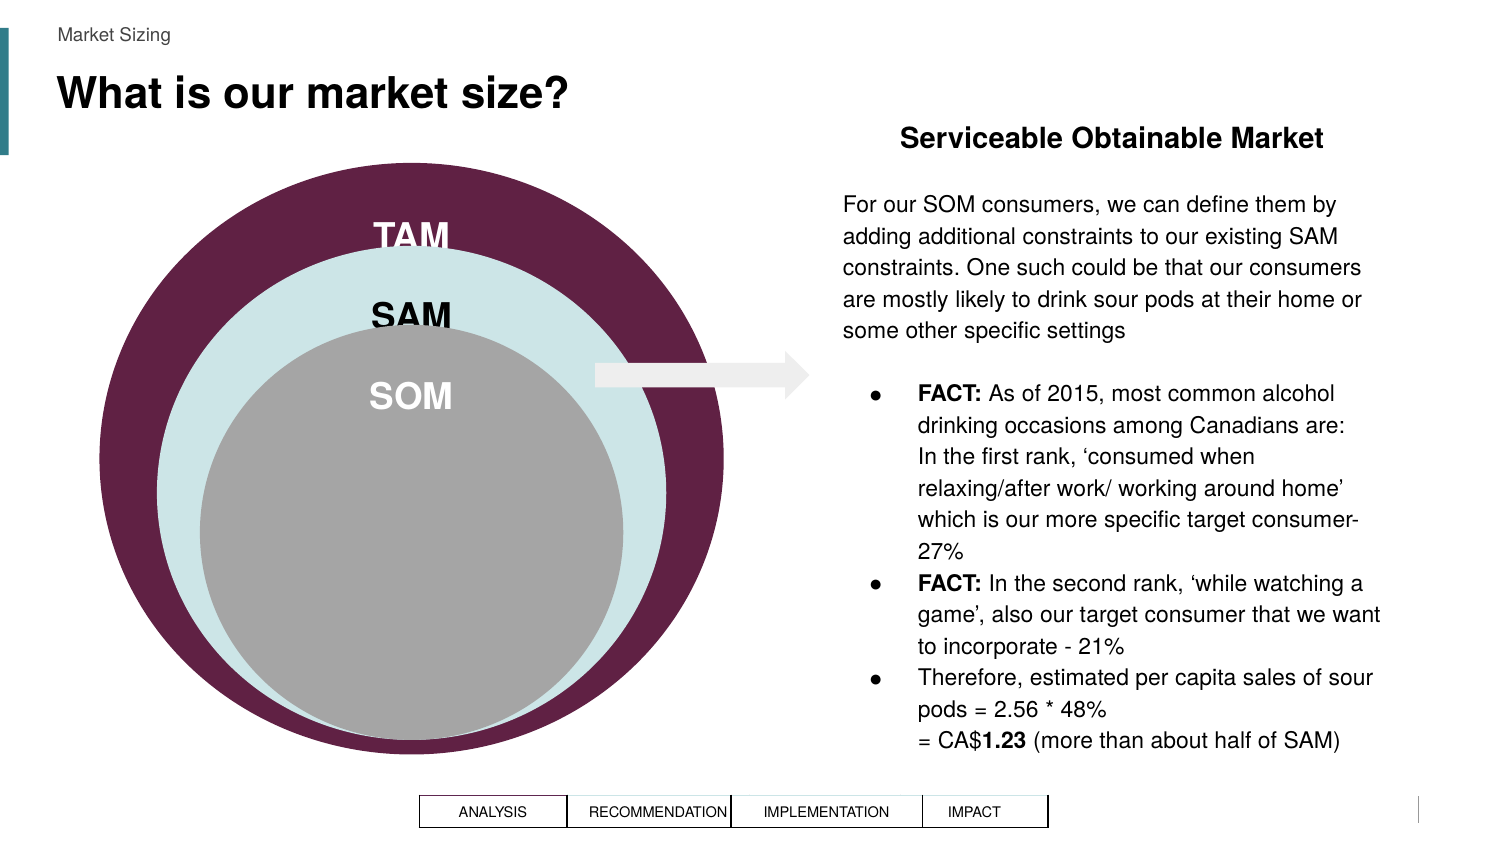

Market Sizing
# What is our market size?
Serviceable Obtainable Market

For our SOM consumers, we can define them by adding additional constraints to our existing SAM constraints. One such could be that our consumers are mostly likely to drink sour pods at their home or some other specific settings

FACT: As of 2015, most common alcohol drinking occasions among Canadians are:
In the first rank, ‘consumed when relaxing/after work/ working around home’ which is our more specific target consumer- 27%
FACT: In the second rank, ‘while watching a game’, also our target consumer that we want to incorporate - 21%
Therefore, estimated per capita sales of sour pods = 2.56 * 48%
= CA$1.23 (more than about half of SAM)

TAM

SAM

SOM